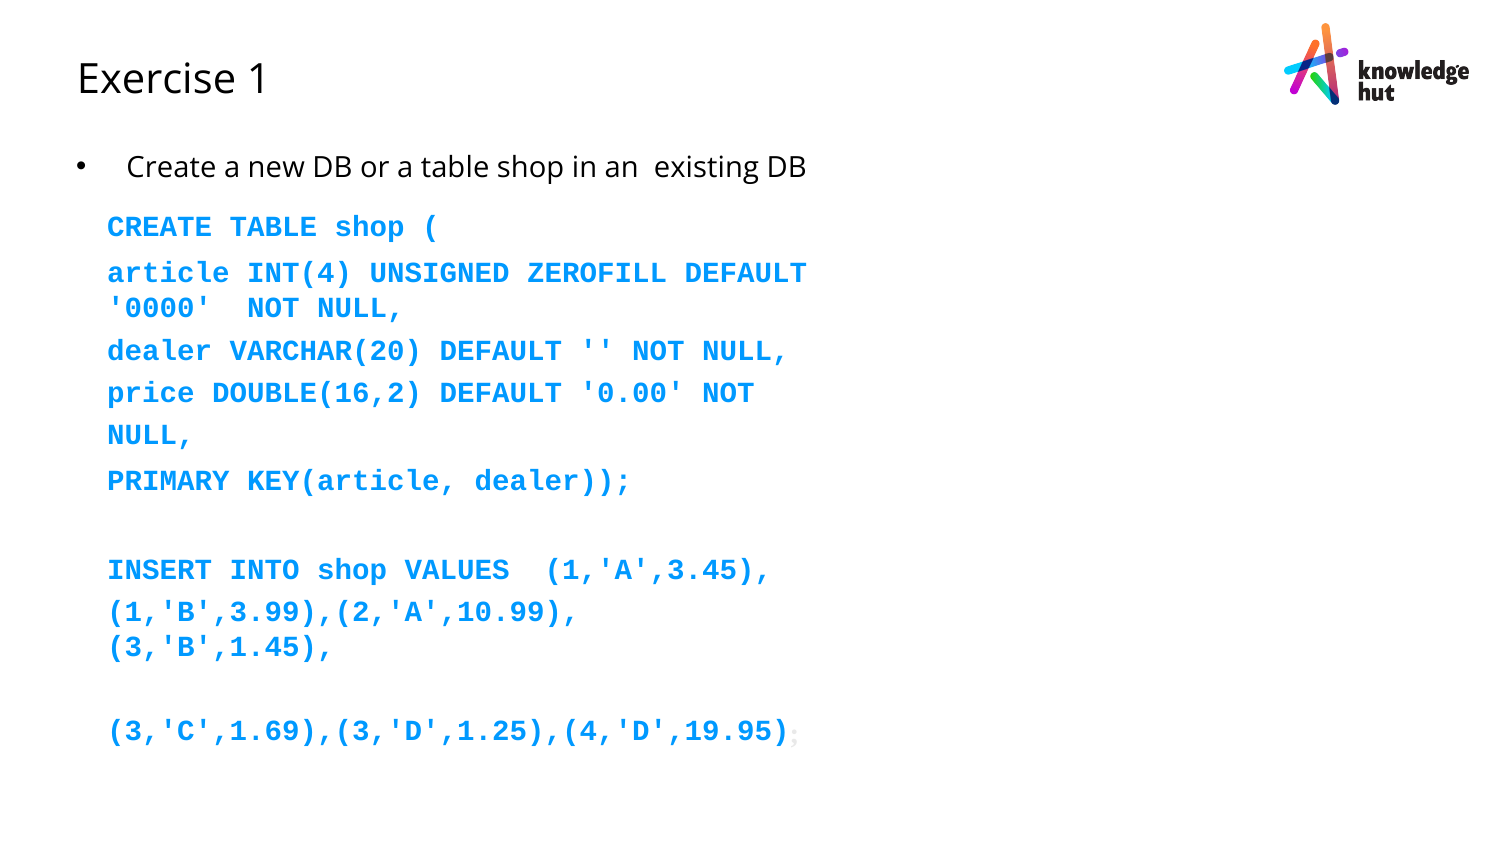

Exercise 1
  Create a new DB or a table shop in an  existing DB
CREATE TABLE shop (
article INT(4) UNSIGNED ZEROFILL DEFAULT '0000'  NOT NULL,
dealer VARCHAR(20) DEFAULT '' NOT NULL,  price DOUBLE(16,2) DEFAULT '0.00' NOT NULL,
PRIMARY KEY(article, dealer));

INSERT INTO shop VALUES  (1,'A',3.45),(1,'B',3.99),(2,'A',10.99),
(3,'B',1.45),
(3,'C',1.69),(3,'D',1.25),(4,'D',19.95);